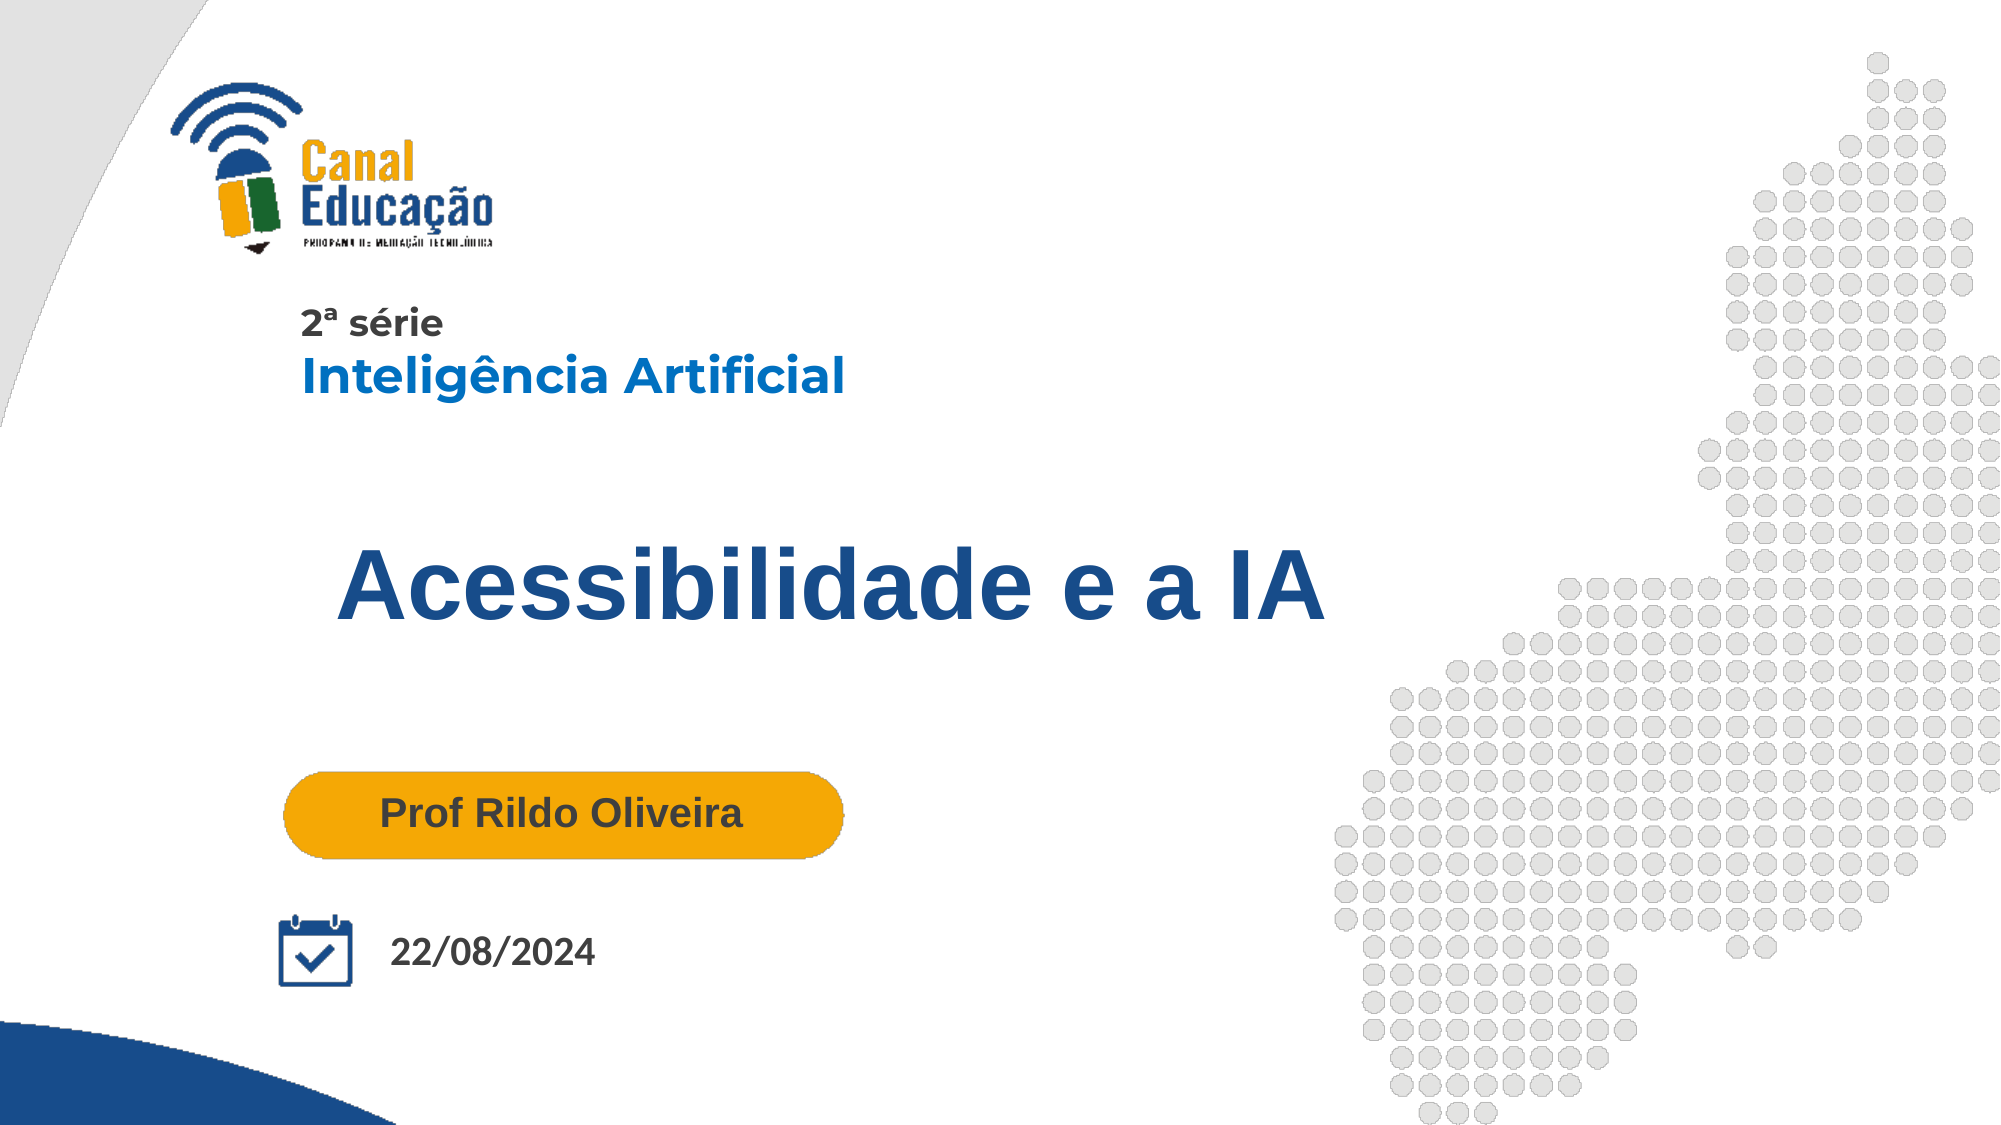

Acessibilidade e a IA

Prof Rildo Oliveira

22/08/2024